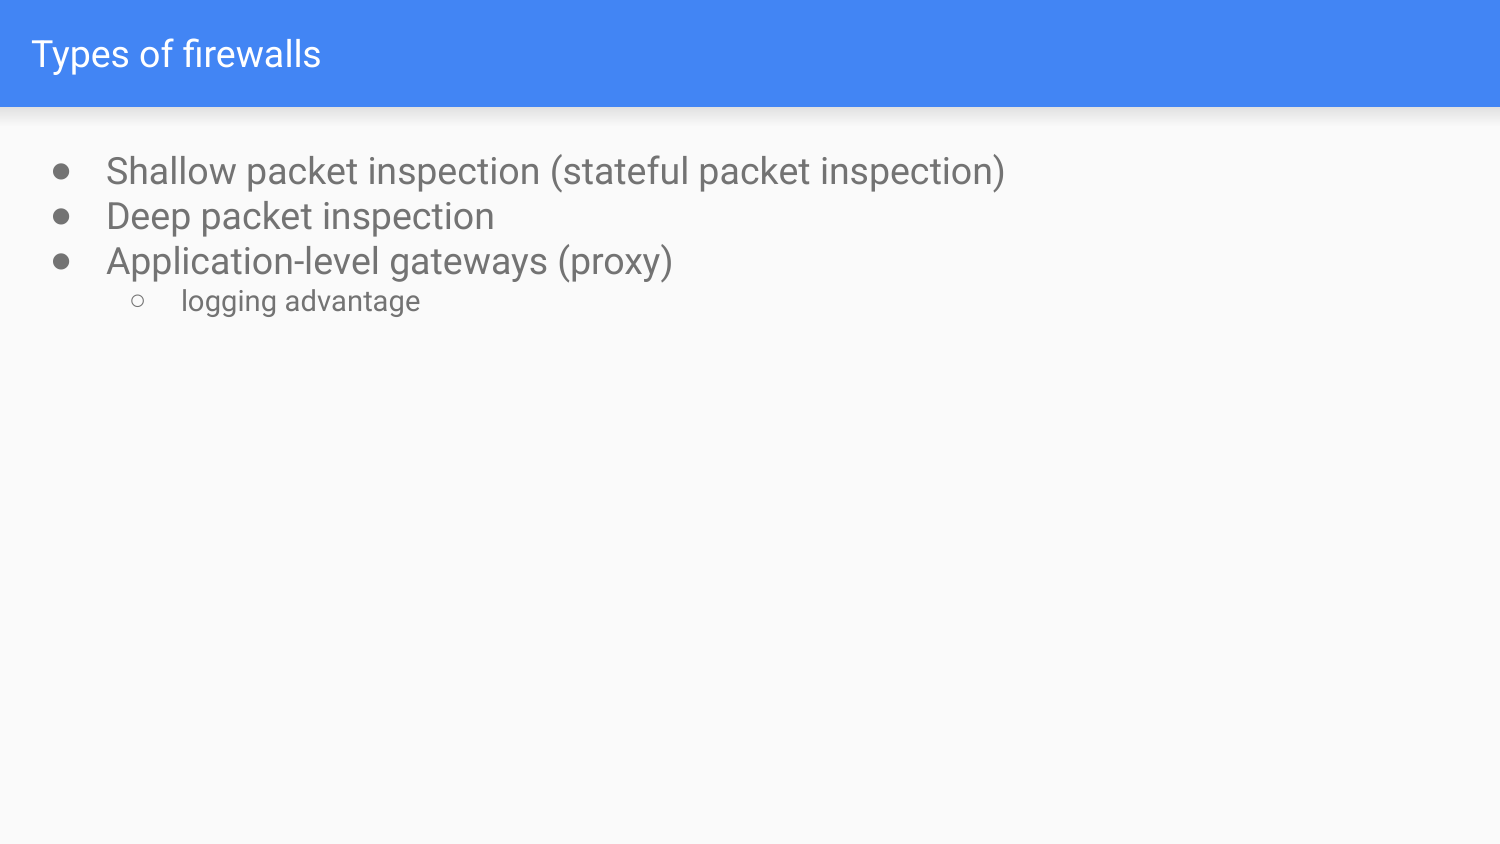

# Types of firewalls
Shallow packet inspection (stateful packet inspection)
Deep packet inspection
Application-level gateways (proxy)
logging advantage